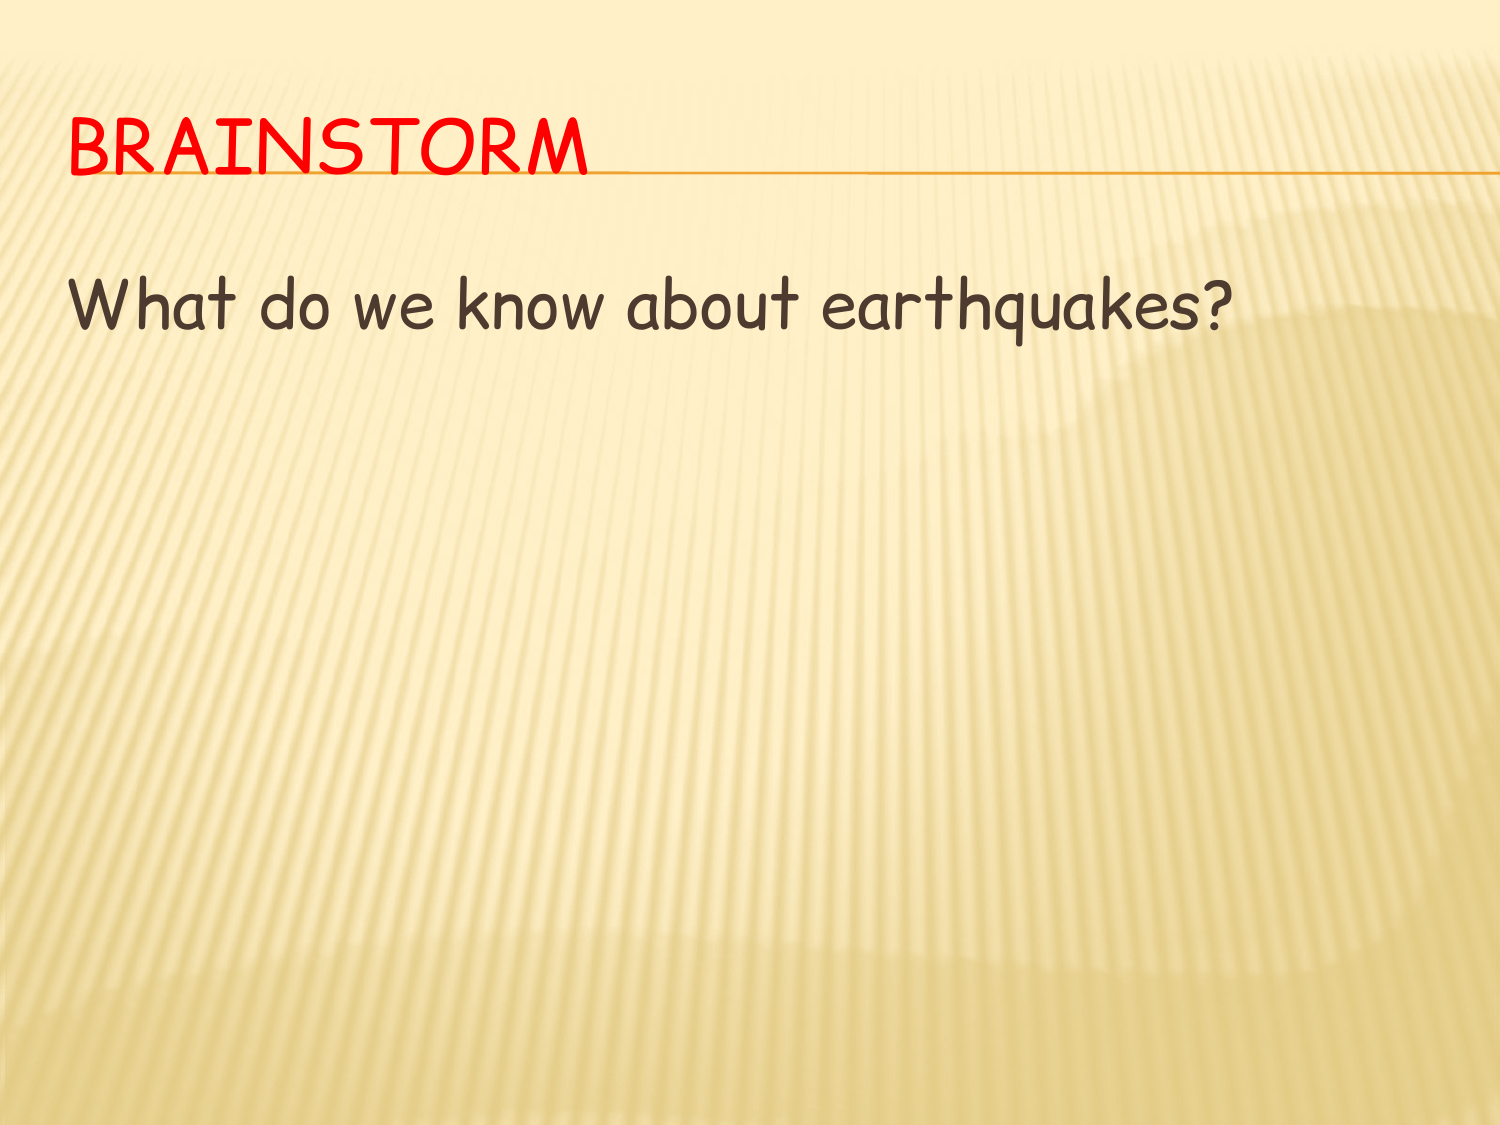

# Brainstorm
What do we know about earthquakes?